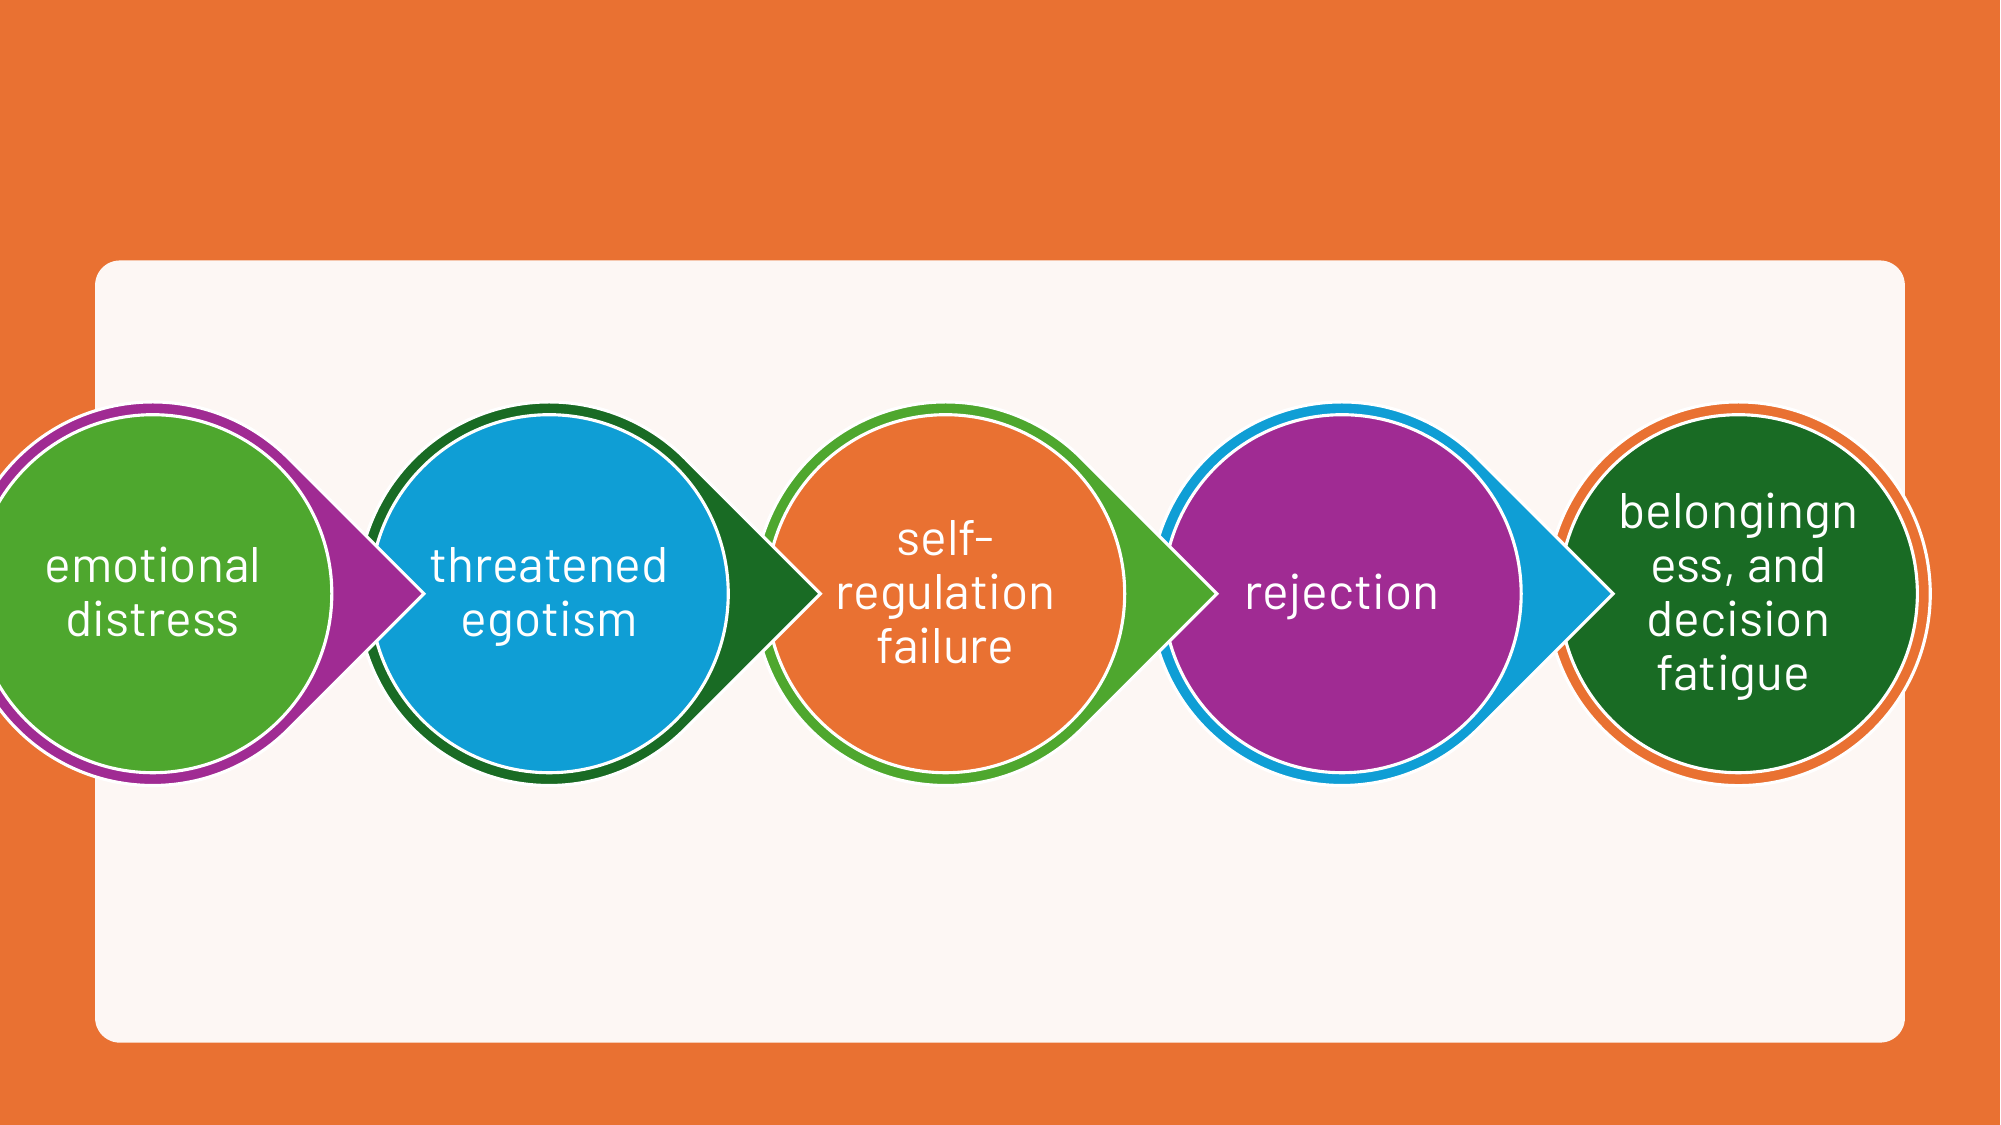

#
belongingness, and decision fatigue
rejection
self-regulation failure
threatened egotism
emotional distress